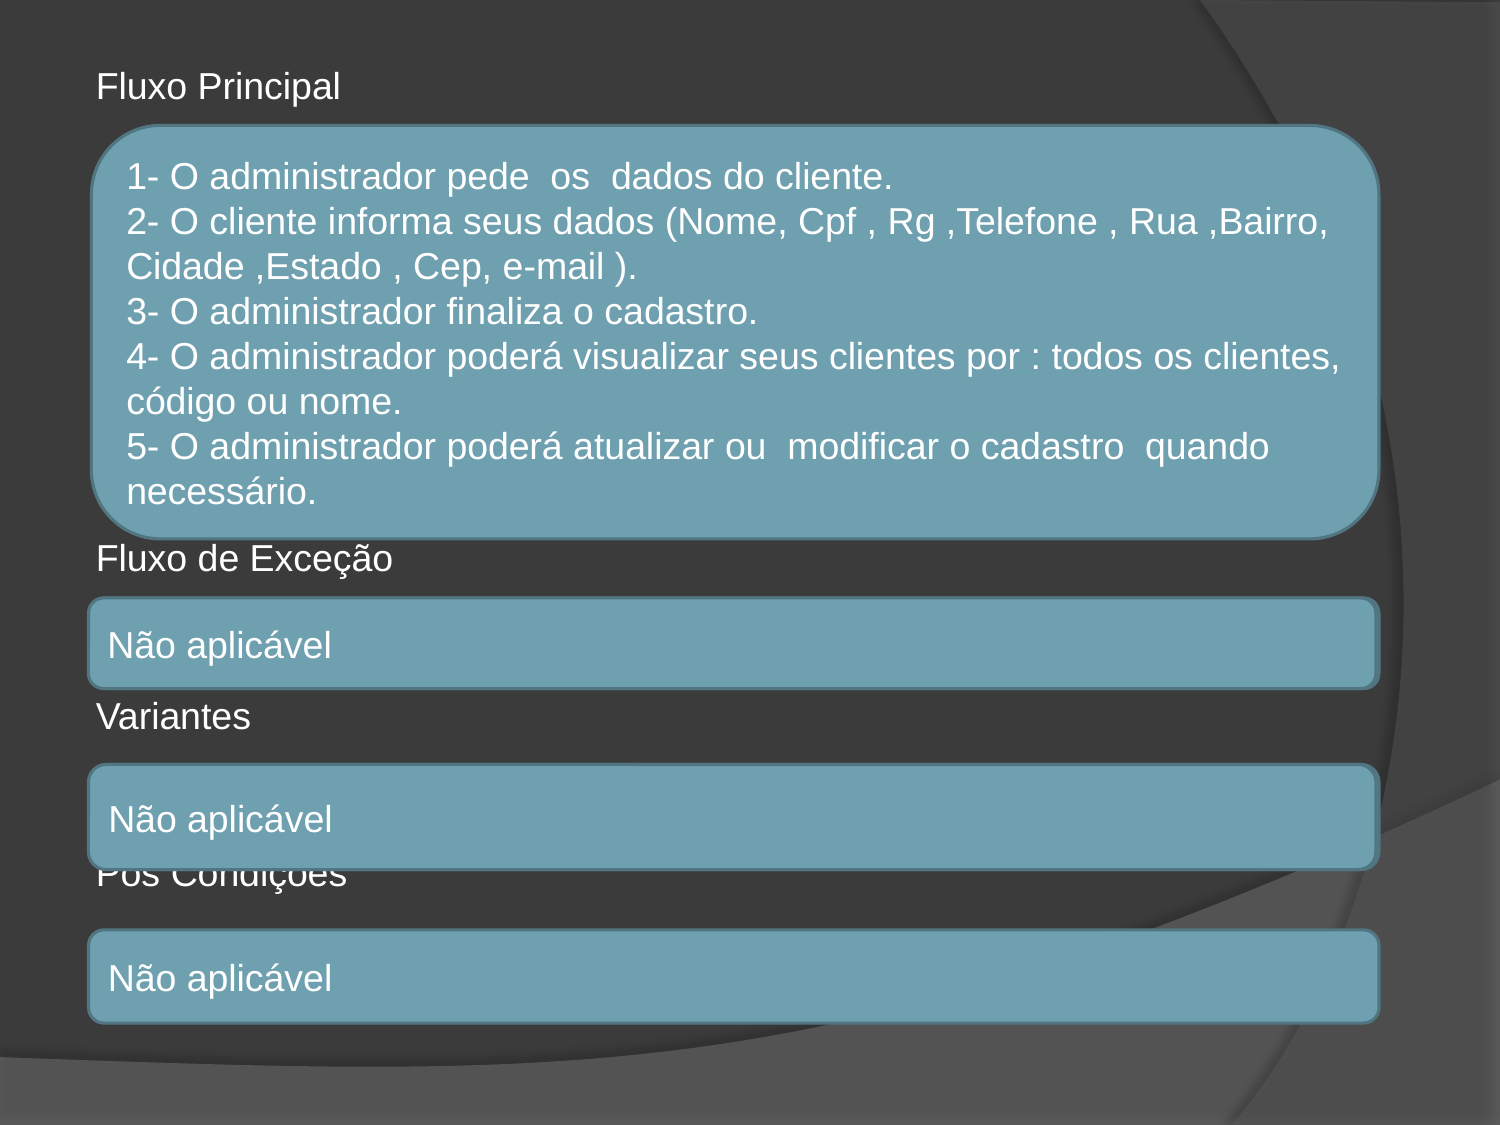

Fluxo Principal

Fluxo de Exceção

Variantes

Pós Condições

1- O administrador pede  os  dados do cliente.
2- O cliente informa seus dados (Nome, Cpf , Rg ,Telefone , Rua ,Bairro, Cidade ,Estado , Cep, e-mail ).
3- O administrador finaliza o cadastro.
4- O administrador poderá visualizar seus clientes por : todos os clientes, código ou nome.
5- O administrador poderá atualizar ou  modificar o cadastro  quando  necessário.
Não aplicável
Não aplicável
Não aplicável
Não aplicável
Não aplicável